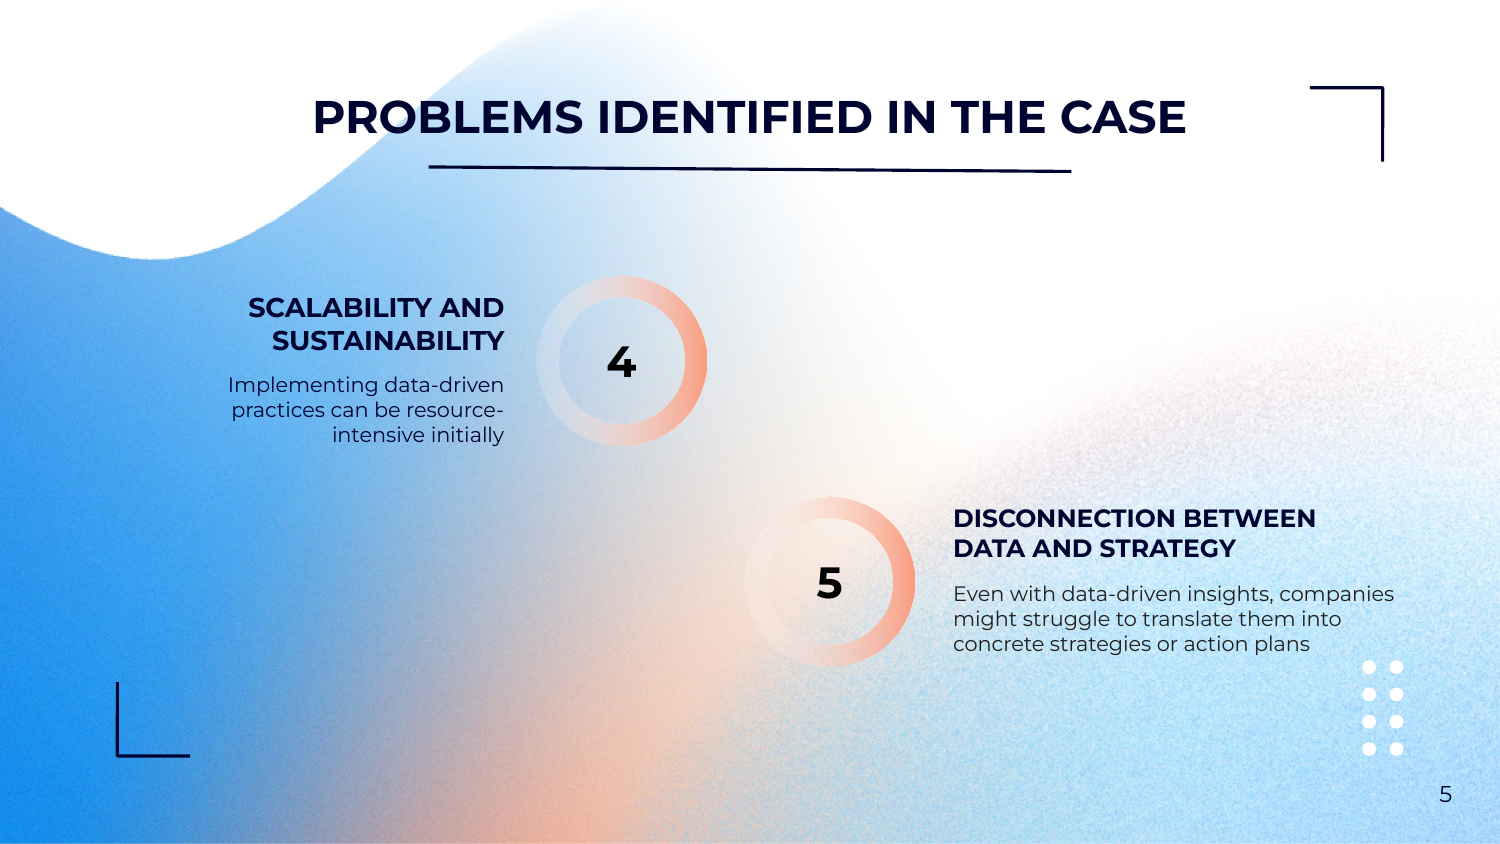

PROBLEMS IDENTIFIED IN THE CASE
SCALABILITY AND SUSTAINABILITY
4
Implementing data-driven practices can be resource-intensive initially
DISCONNECTION BETWEEN DATA AND STRATEGY
5
Even with data-driven insights, companies might struggle to translate them into concrete strategies or action plans
5